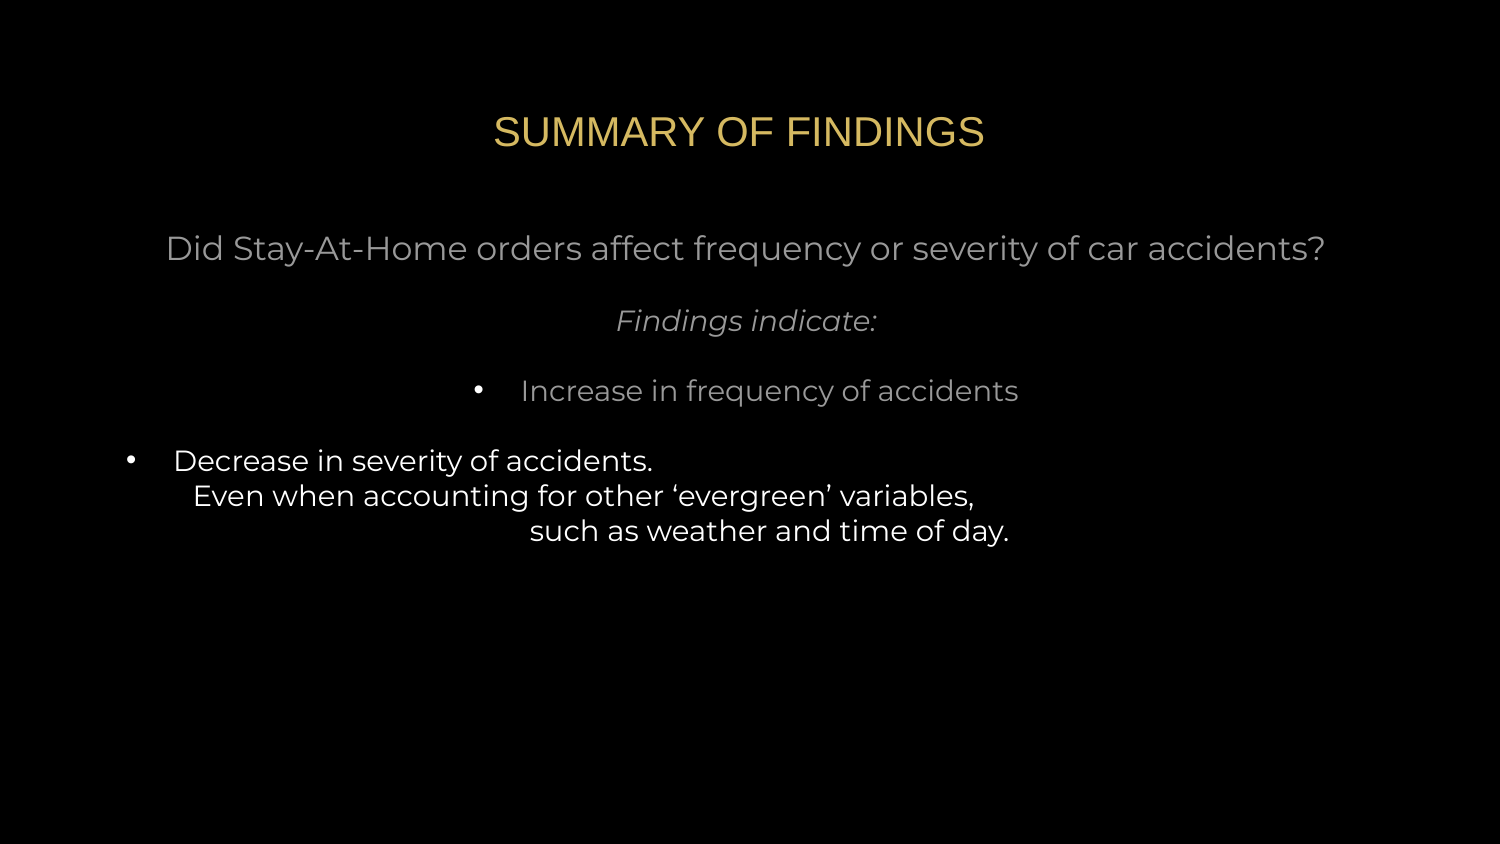

SUMMARY OF FINDINGS
Did Stay-At-Home orders affect frequency or severity of car accidents?

Findings indicate:

Increase in frequency of accidents

Decrease in severity of accidents.                                                                                             Even when accounting for other ‘evergreen’ variables,                                                 such as weather and time of day.